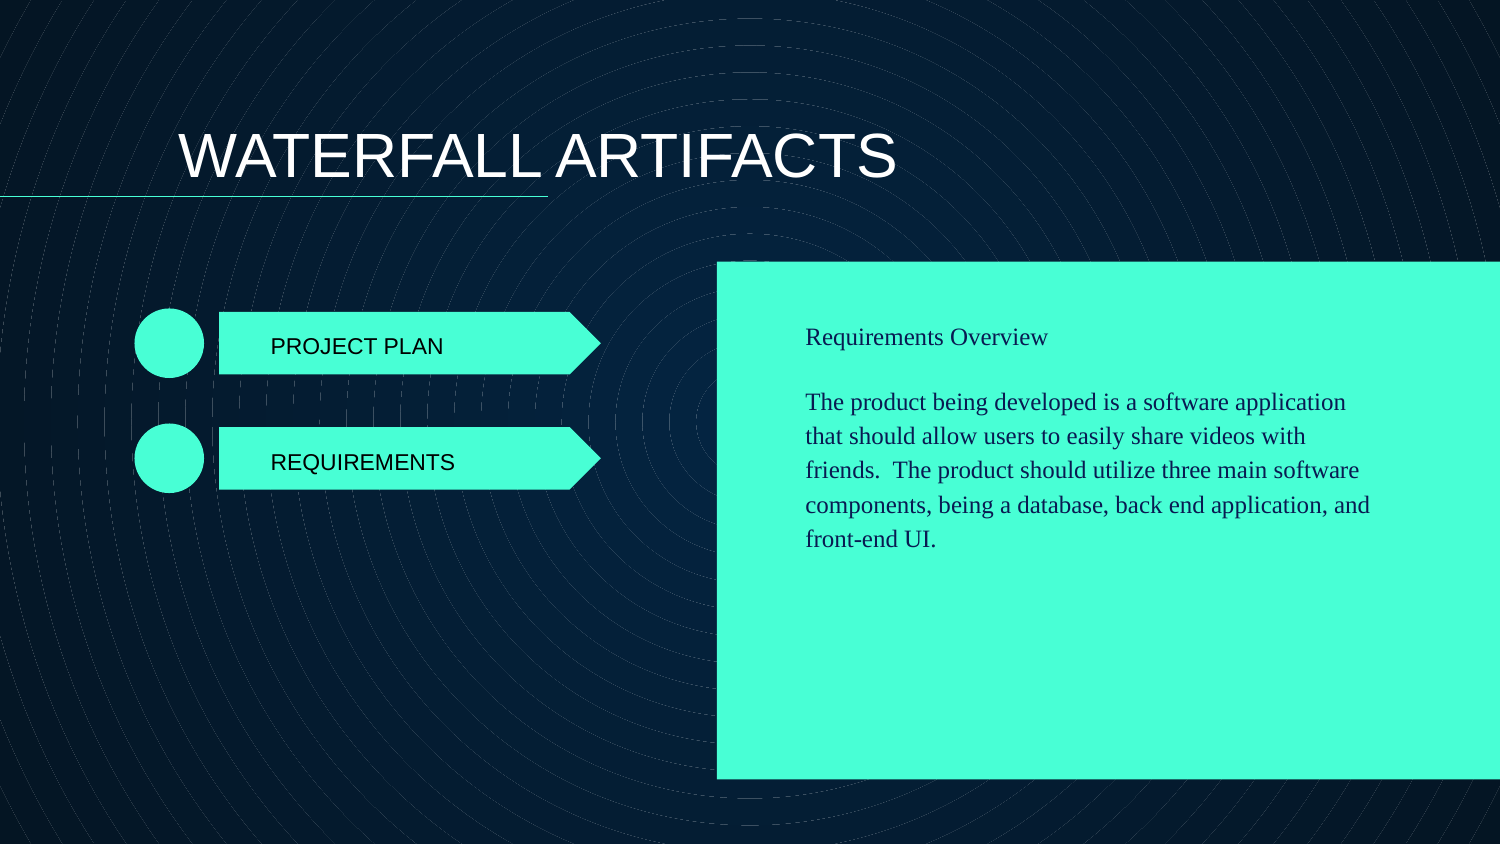

WATERFALL ARTIFACTS
Requirements Overview

The product being developed is a software application that should allow users to easily share videos with friends.  The product should utilize three main software components, being a database, back end application, and front-end UI.

# PROJECT PLAN

REQUIREMENTS